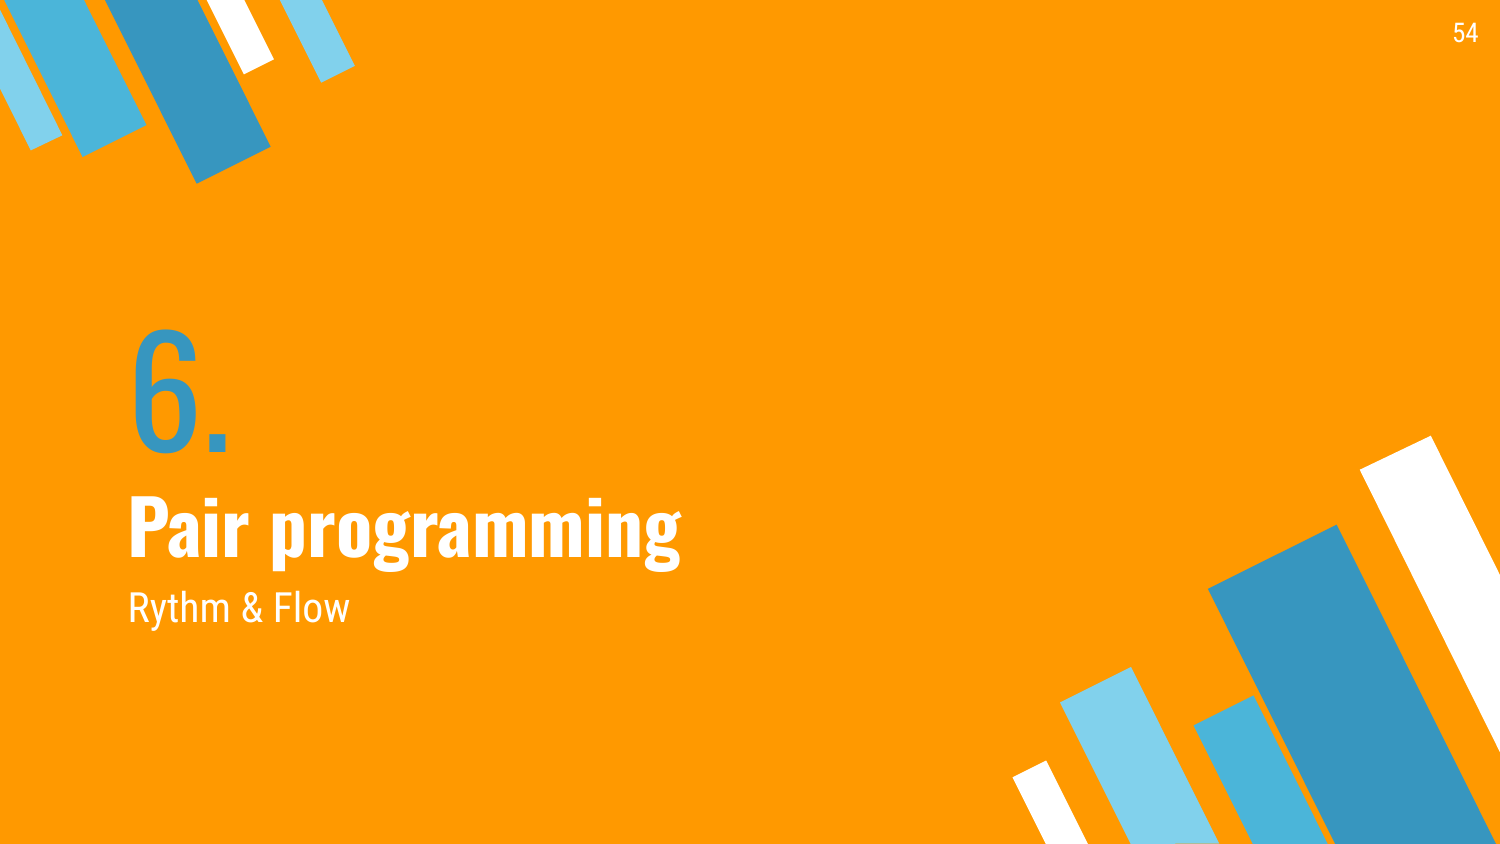

54
# 6.
Pair programming
Rythm & Flow